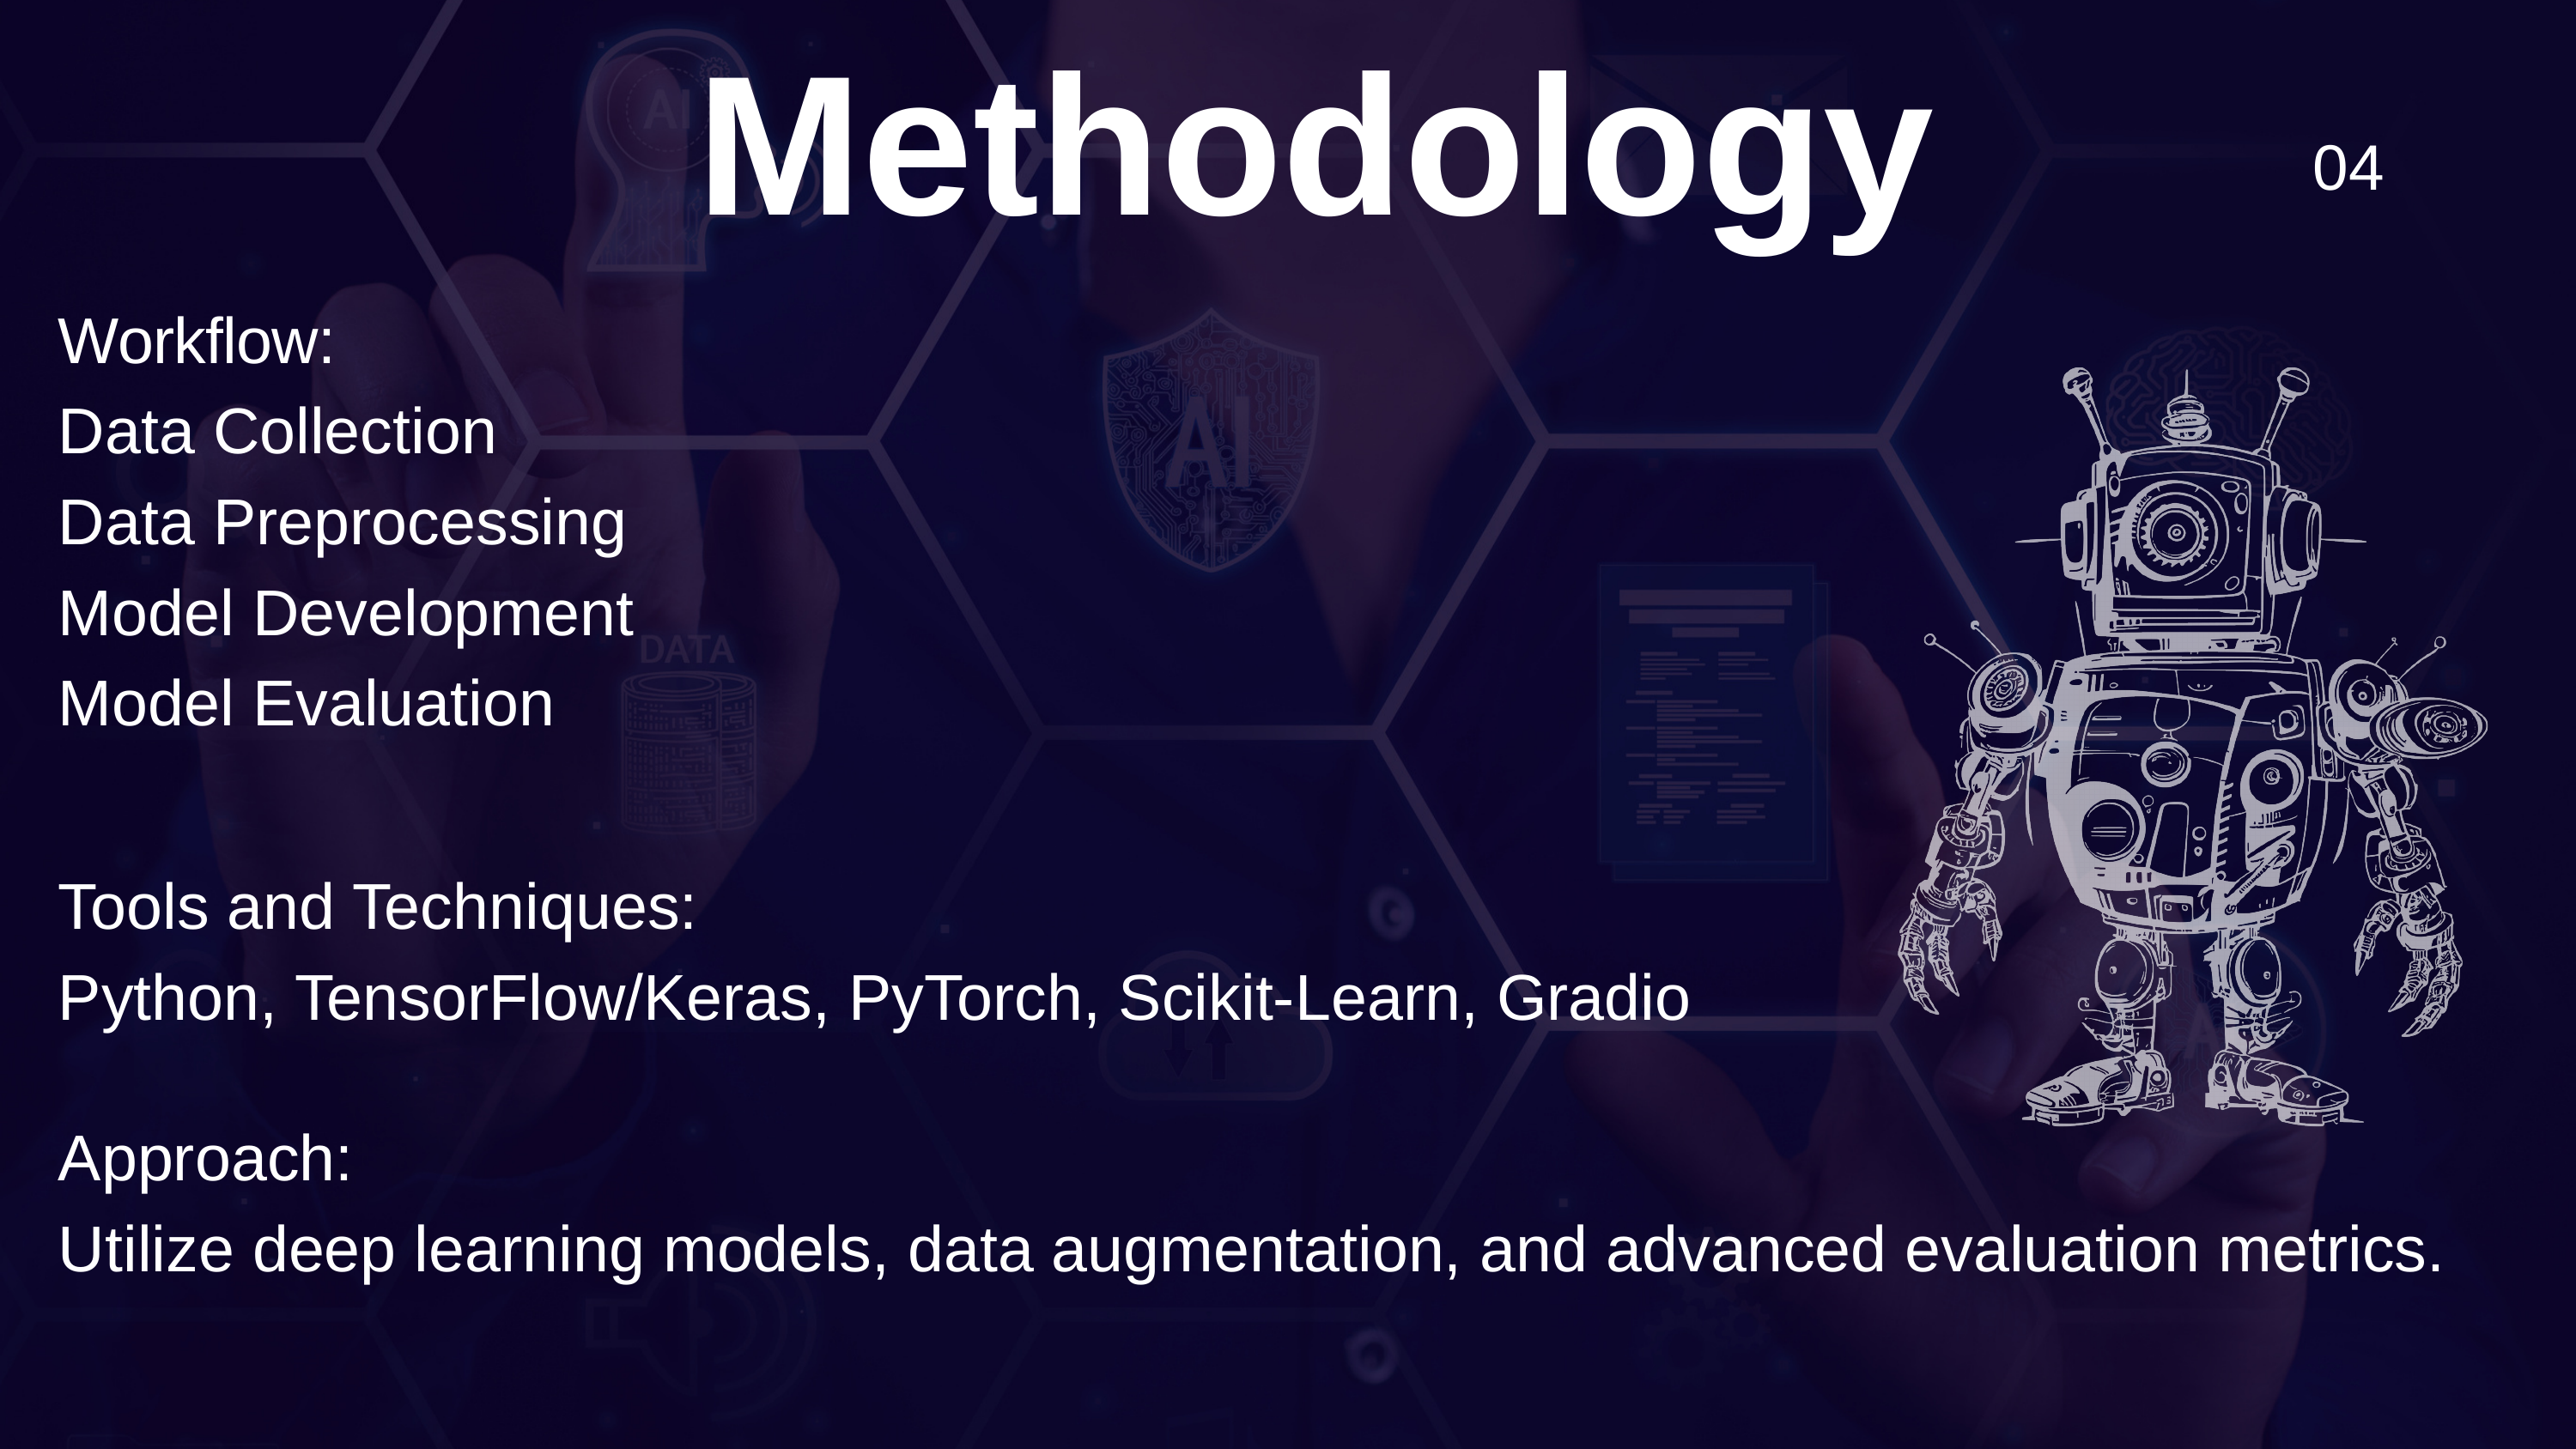

Methodology
04
Workflow:
Data Collection
Data Preprocessing
Model Development
Model Evaluation

Tools and Techniques:
Python, TensorFlow/Keras, PyTorch, Scikit-Learn, Gradio

Approach:
Utilize deep learning models, data augmentation, and advanced evaluation metrics.